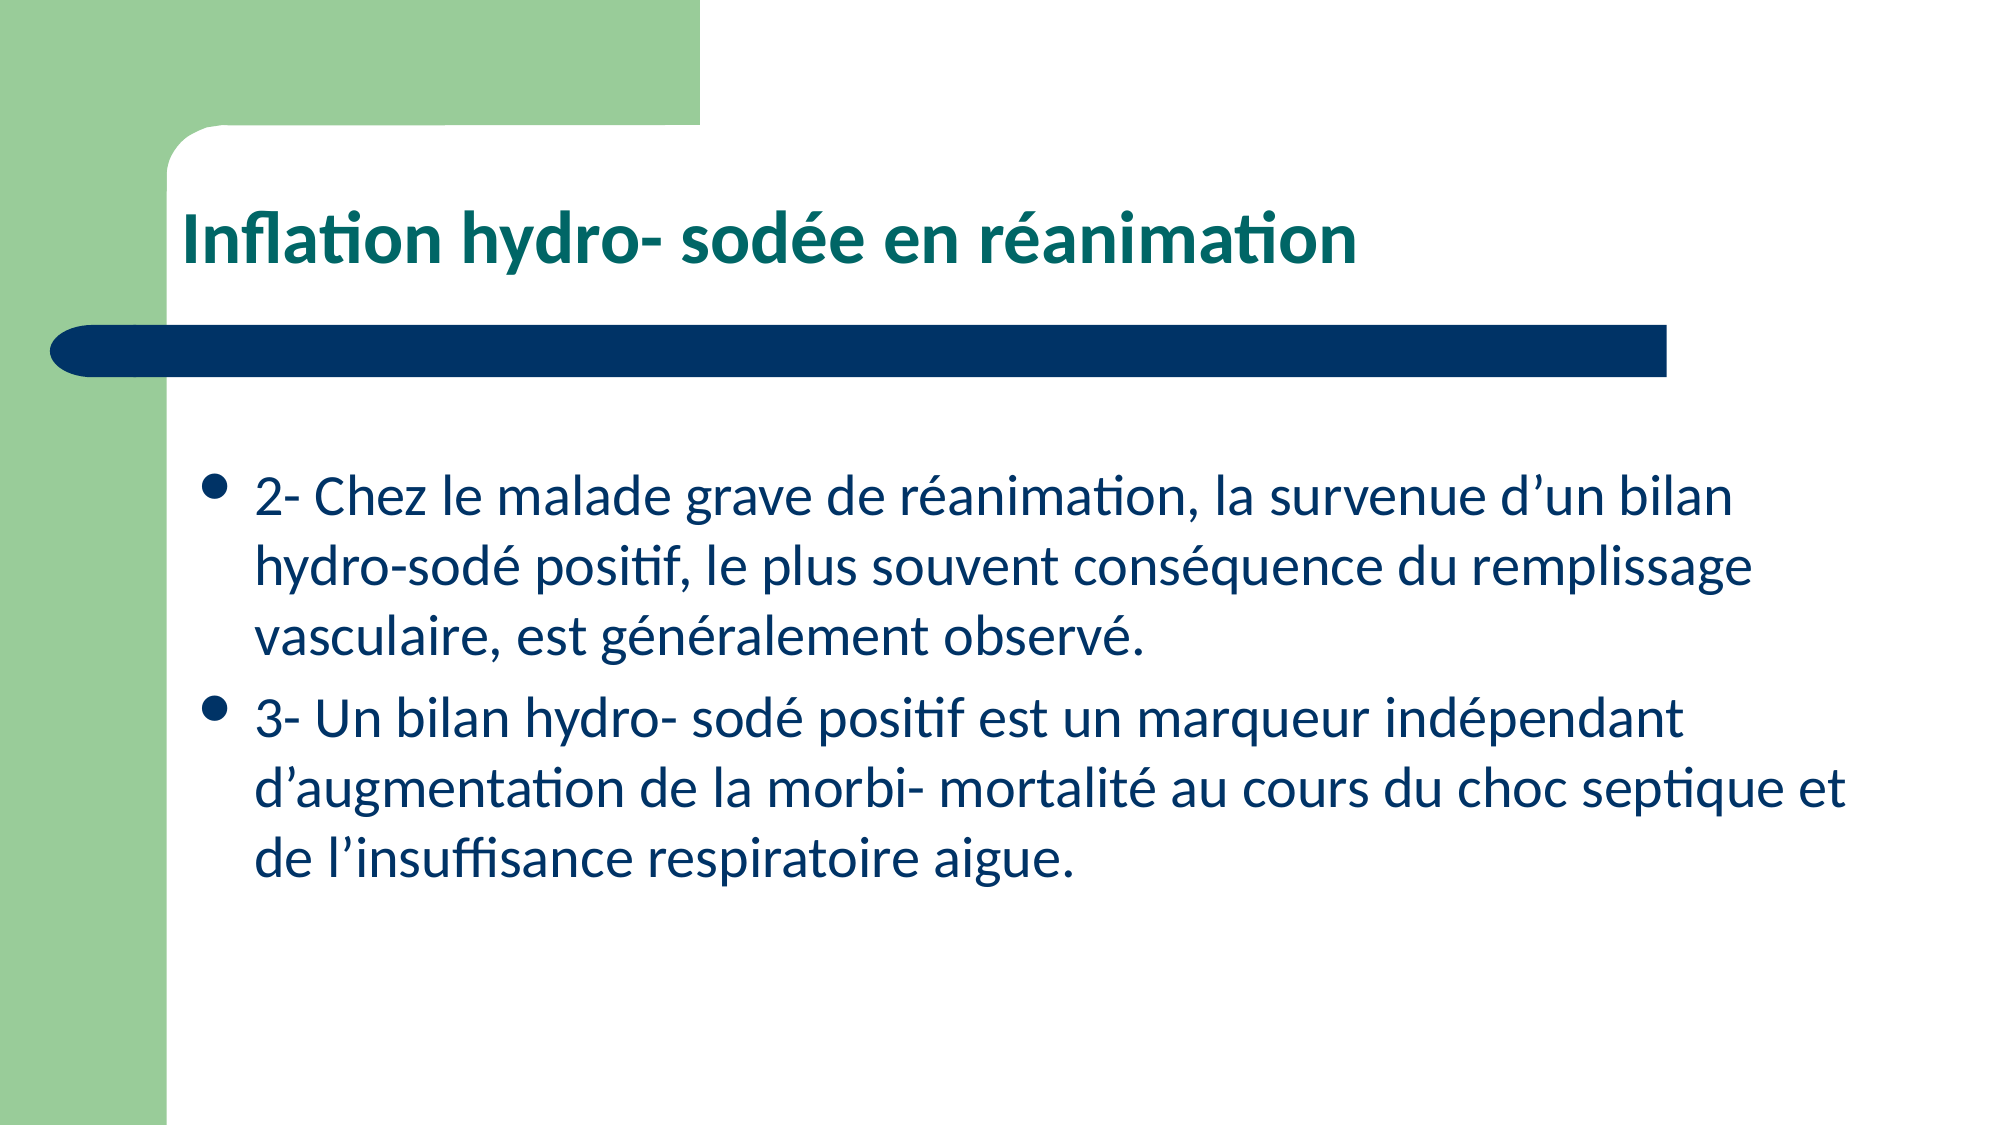

# Inflation hydro- sodée en réanimation
2- Chez le malade grave de réanimation, la survenue d’un bilan hydro-sodé positif, le plus souvent conséquence du remplissage vasculaire, est généralement observé.
3- Un bilan hydro- sodé positif est un marqueur indépendant d’augmentation de la morbi- mortalité au cours du choc septique et de l’insuffisance respiratoire aigue.